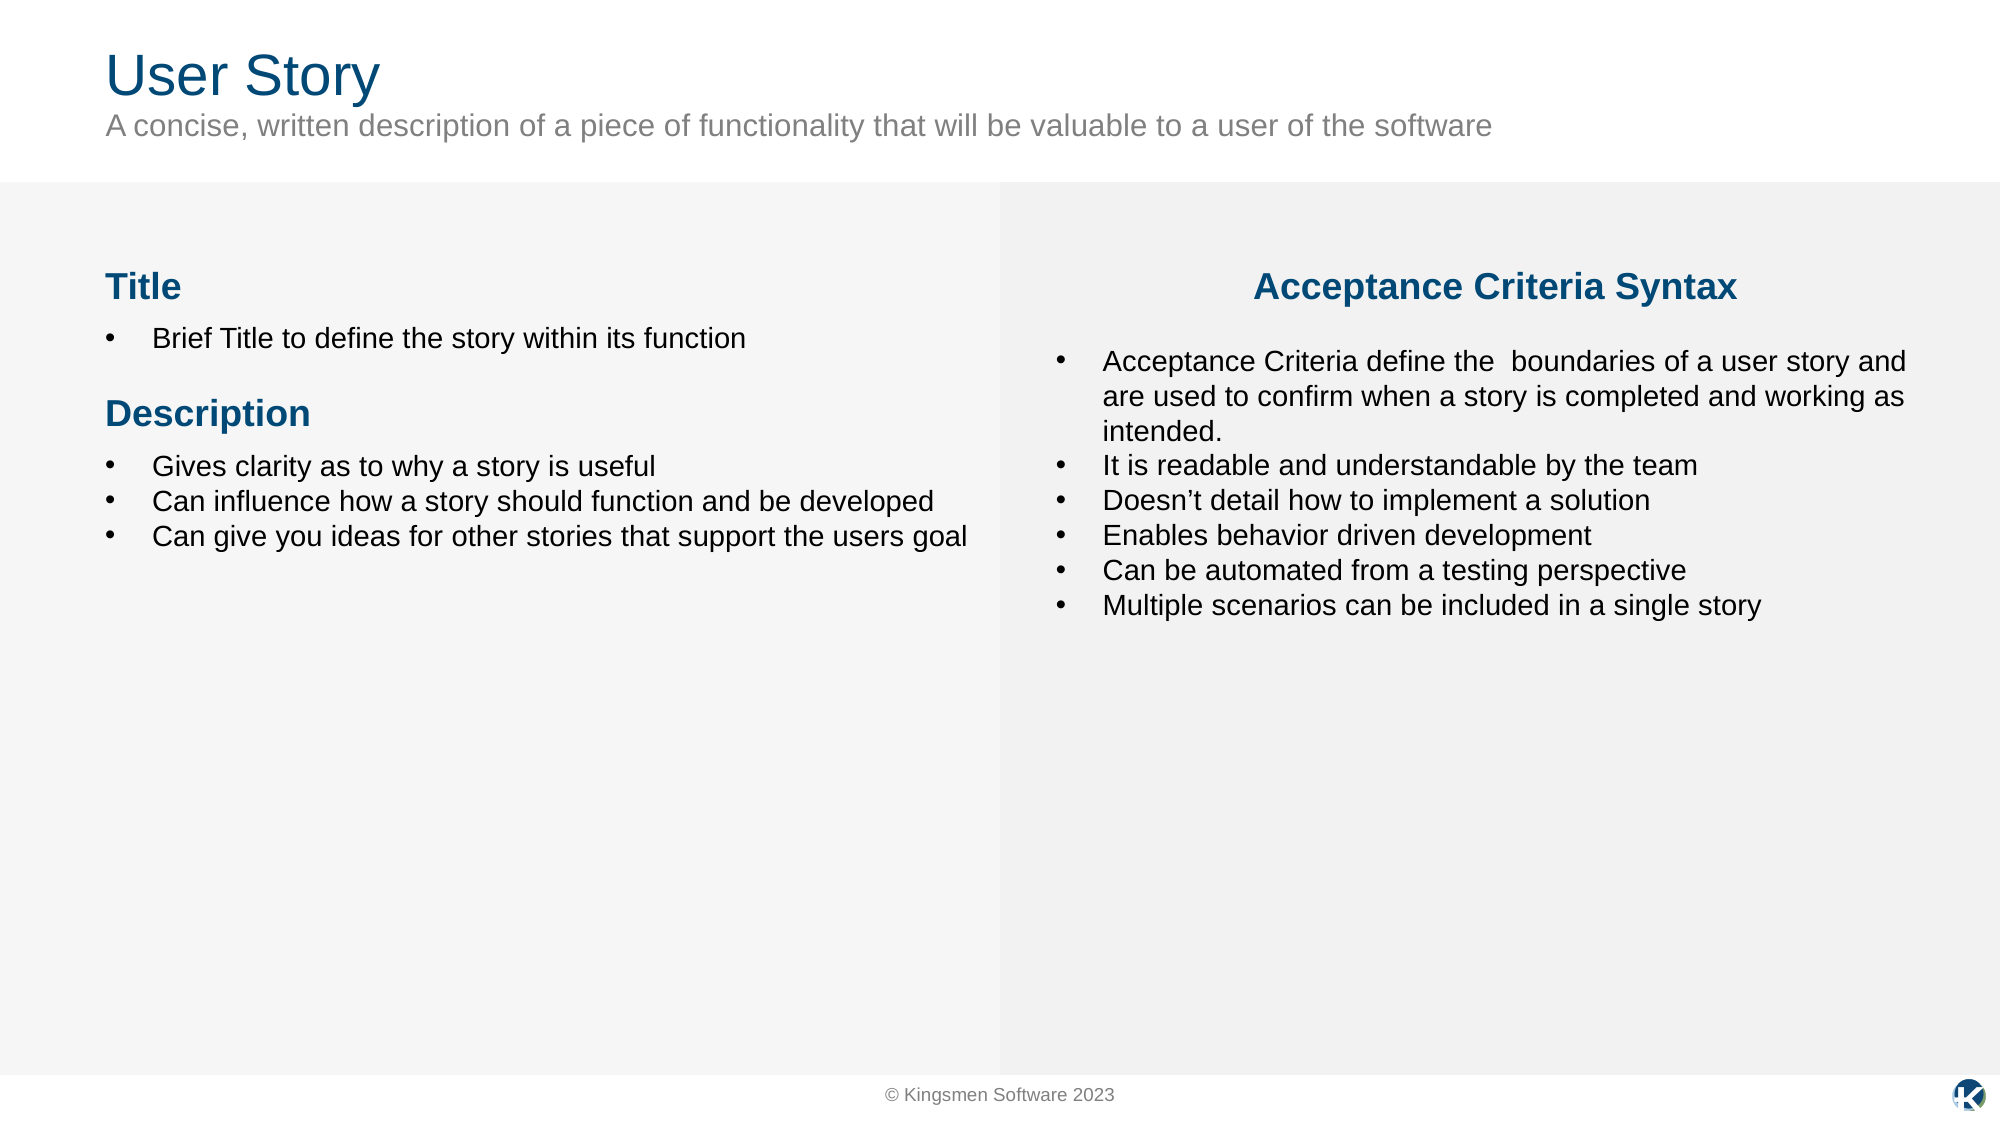

# User Story
A concise, written description of a piece of functionality that will be valuable to a user of the software
Title
Brief Title to define the story within its function

Description
Gives clarity as to why a story is useful
Can influence how a story should function and be developed
Can give you ideas for other stories that support the users goal

Acceptance Criteria Syntax

Acceptance Criteria define the  boundaries of a user story and are used to confirm when a story is completed and working as intended.
It is readable and understandable by the team
Doesn’t detail how to implement a solution
Enables behavior driven development
Can be automated from a testing perspective
Multiple scenarios can be included in a single story